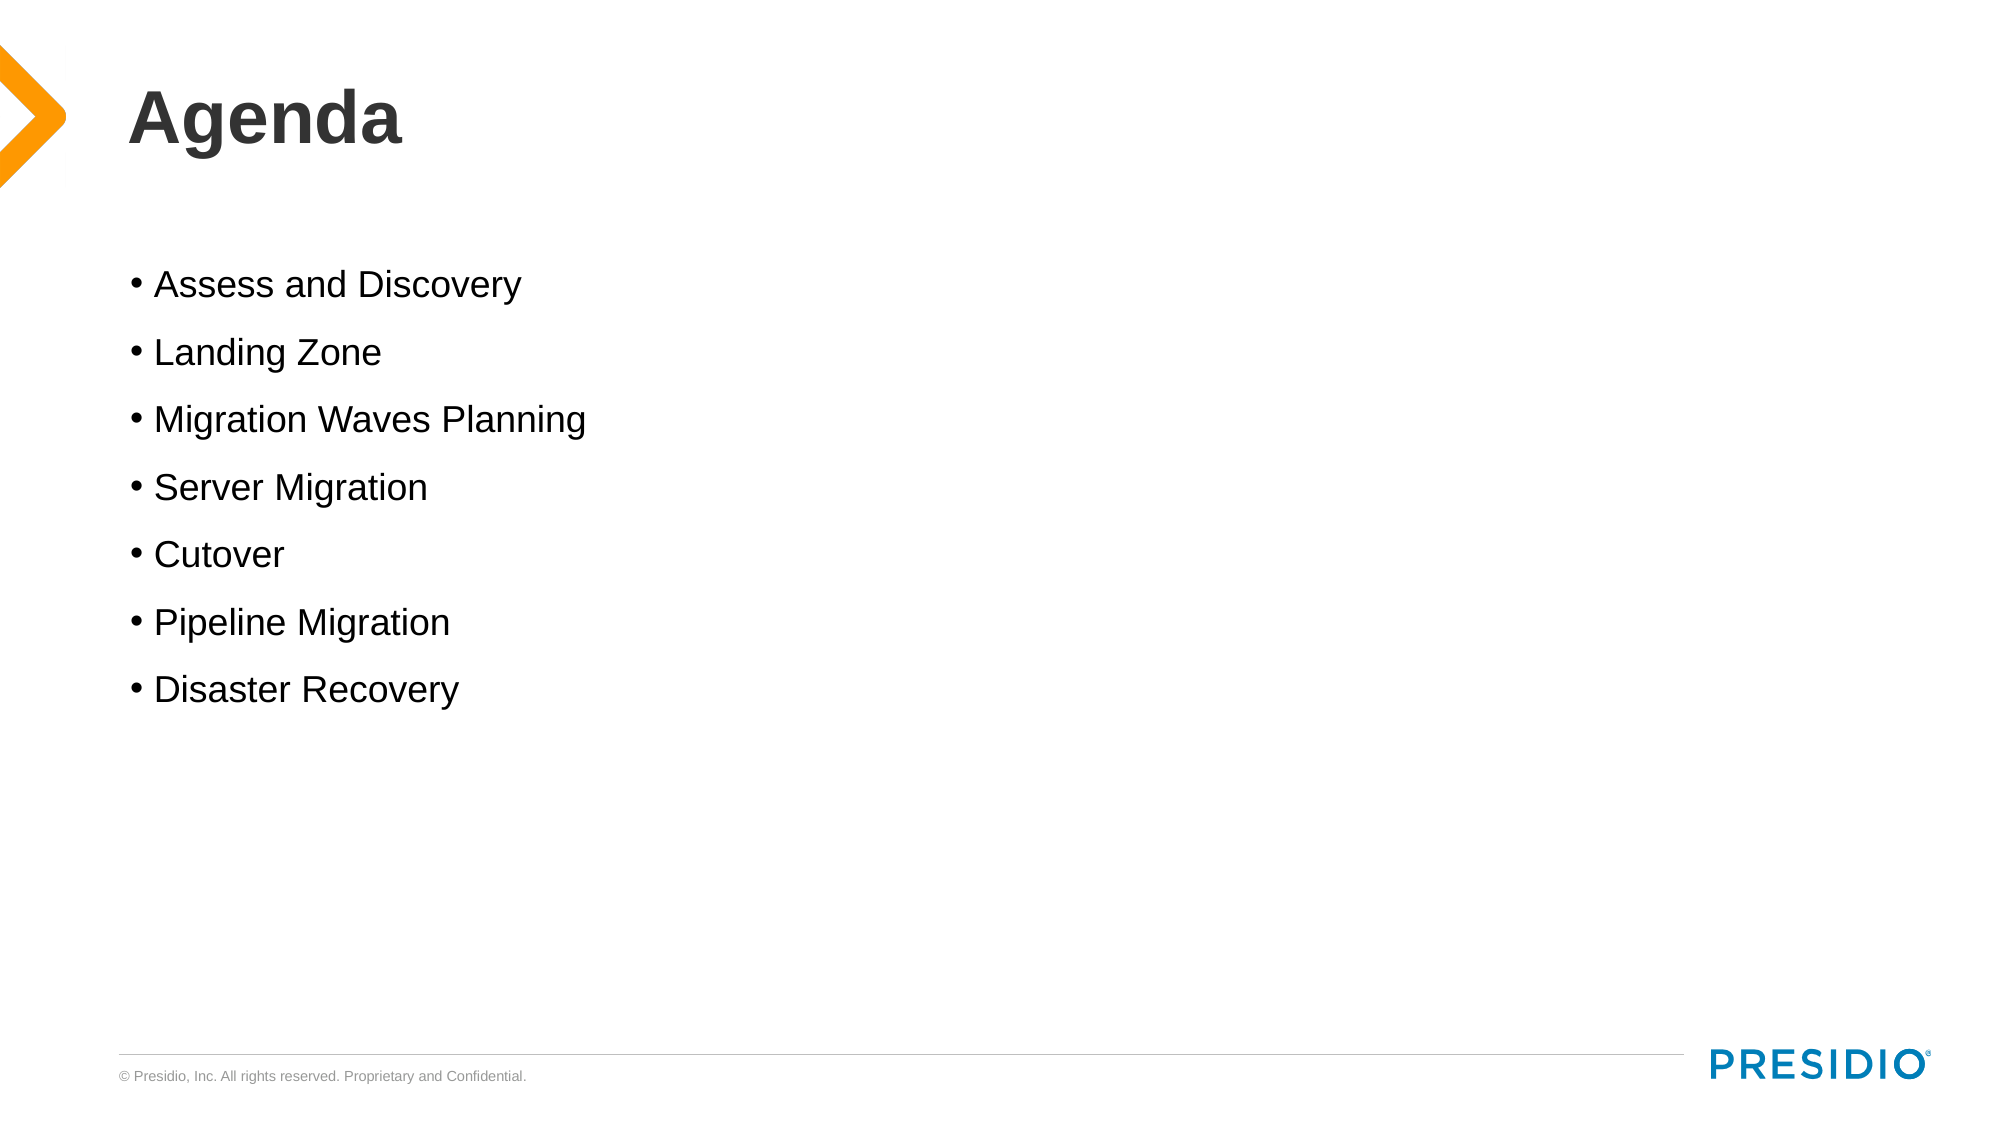

# Agenda
 Assess and Discovery
 Landing Zone
 Migration Waves Planning
 Server Migration
 Cutover
 Pipeline Migration
 Disaster Recovery